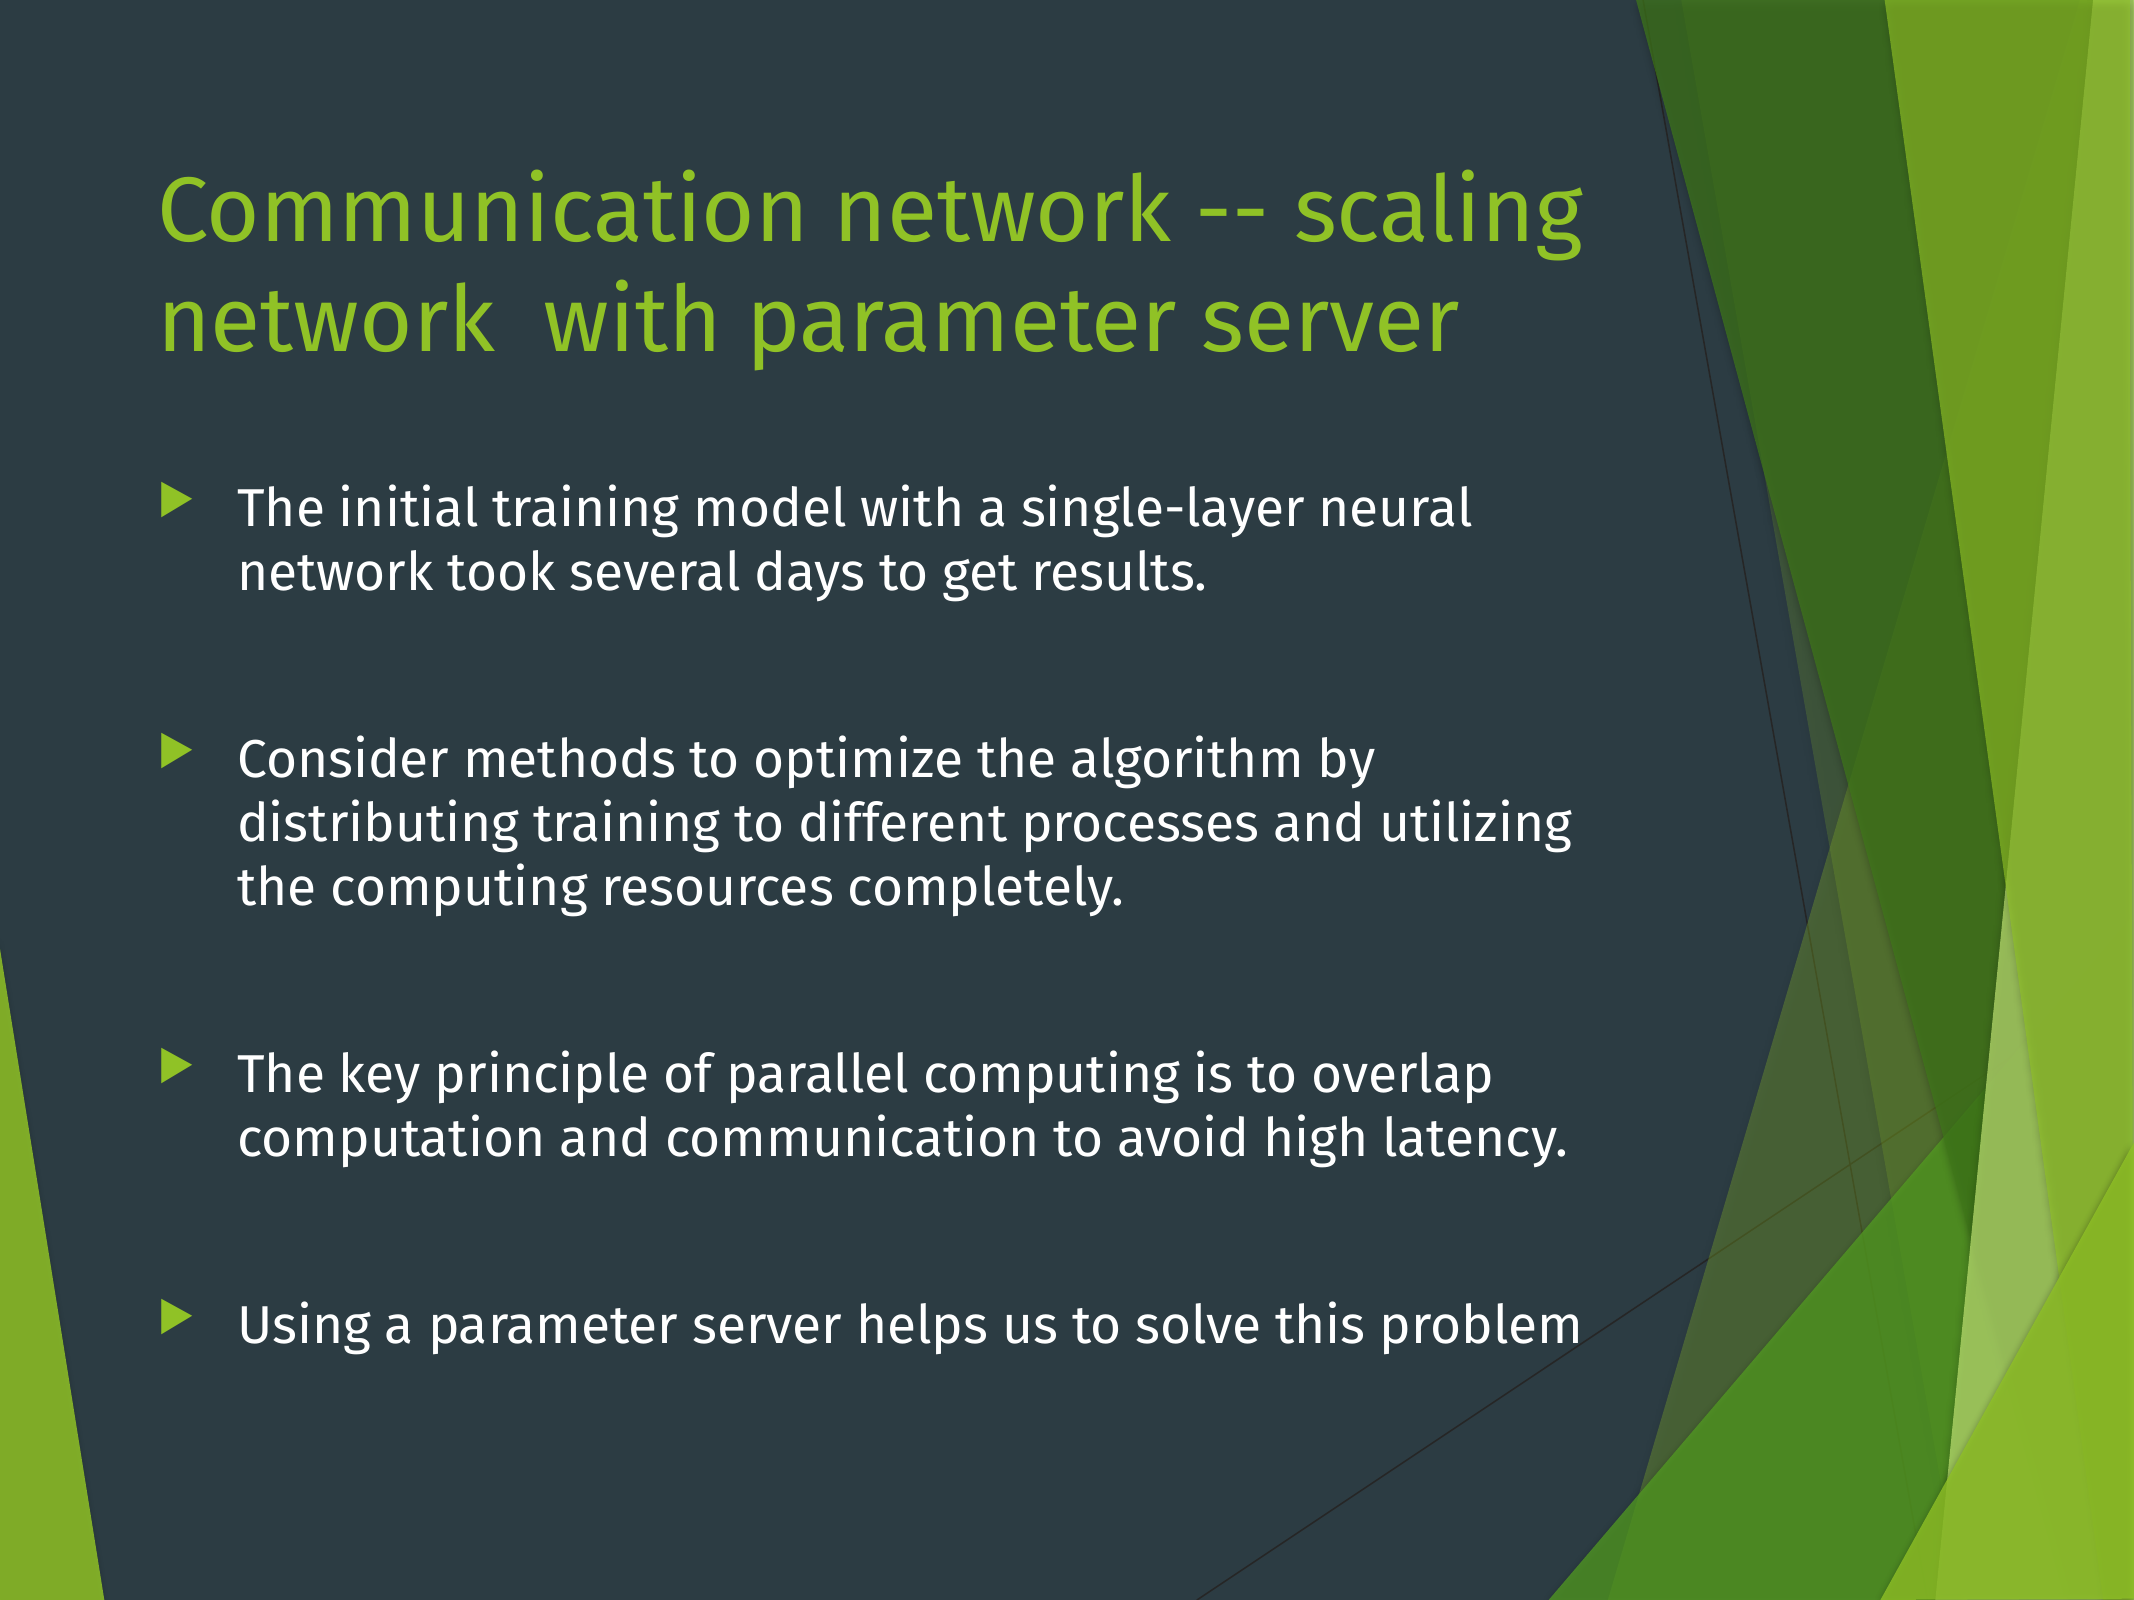

# Communication network -- scaling network  with parameter server
The initial training model with a single-layer neural network took several days to get results.

Consider methods to optimize the algorithm by distributing training to different processes and utilizing the computing resources completely.

The key principle of parallel computing is to overlap computation and communication to avoid high latency.

Using a parameter server helps us to solve this problem